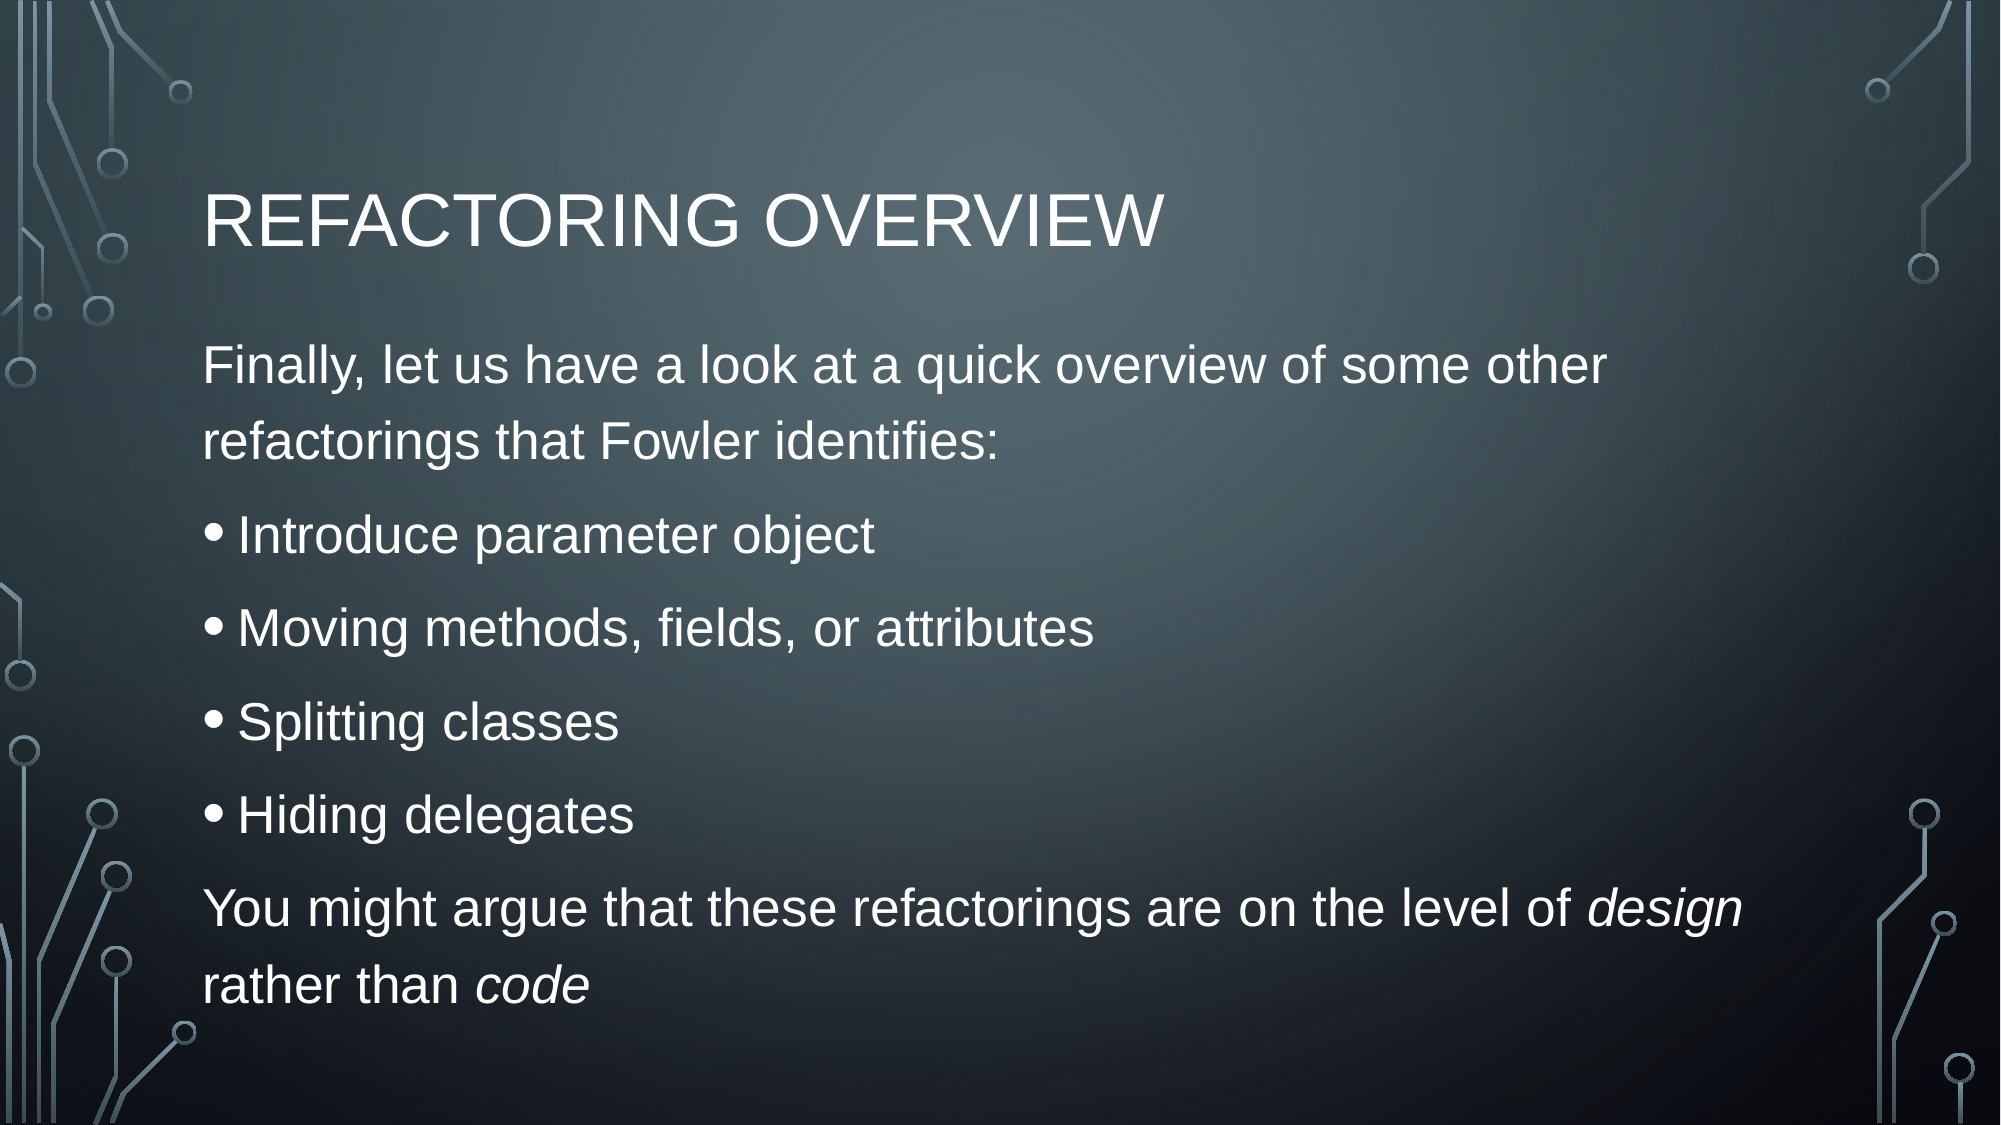

# Refactoring overview
Finally, let us have a look at a quick overview of some other refactorings that Fowler identifies:
Introduce parameter object
Moving methods, fields, or attributes
Splitting classes
Hiding delegates
You might argue that these refactorings are on the level of design rather than code